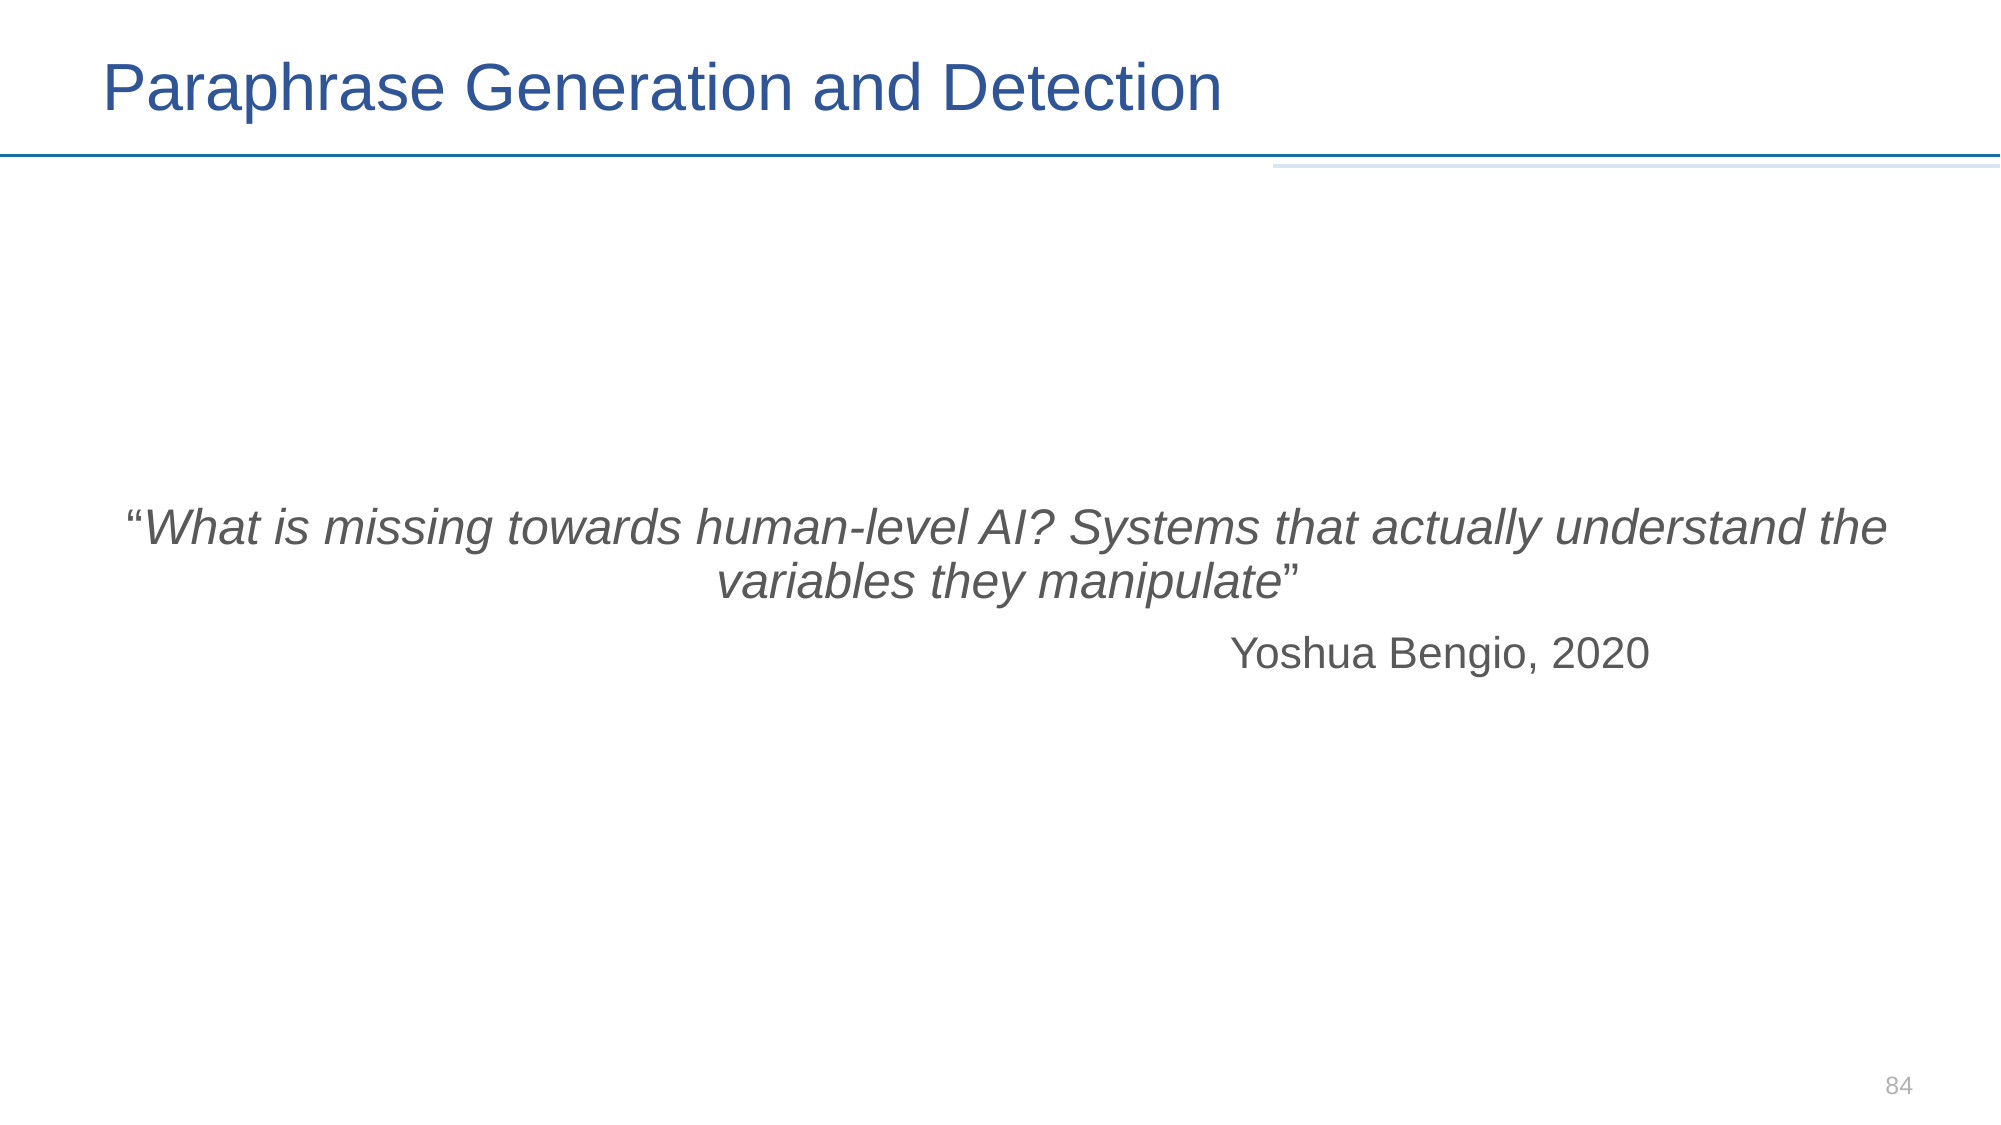

# Paraphrase Generation and Detection

“What is missing towards human-level AI? Systems that actually understand the variables they manipulate”
							Yoshua Bengio, 2020
84